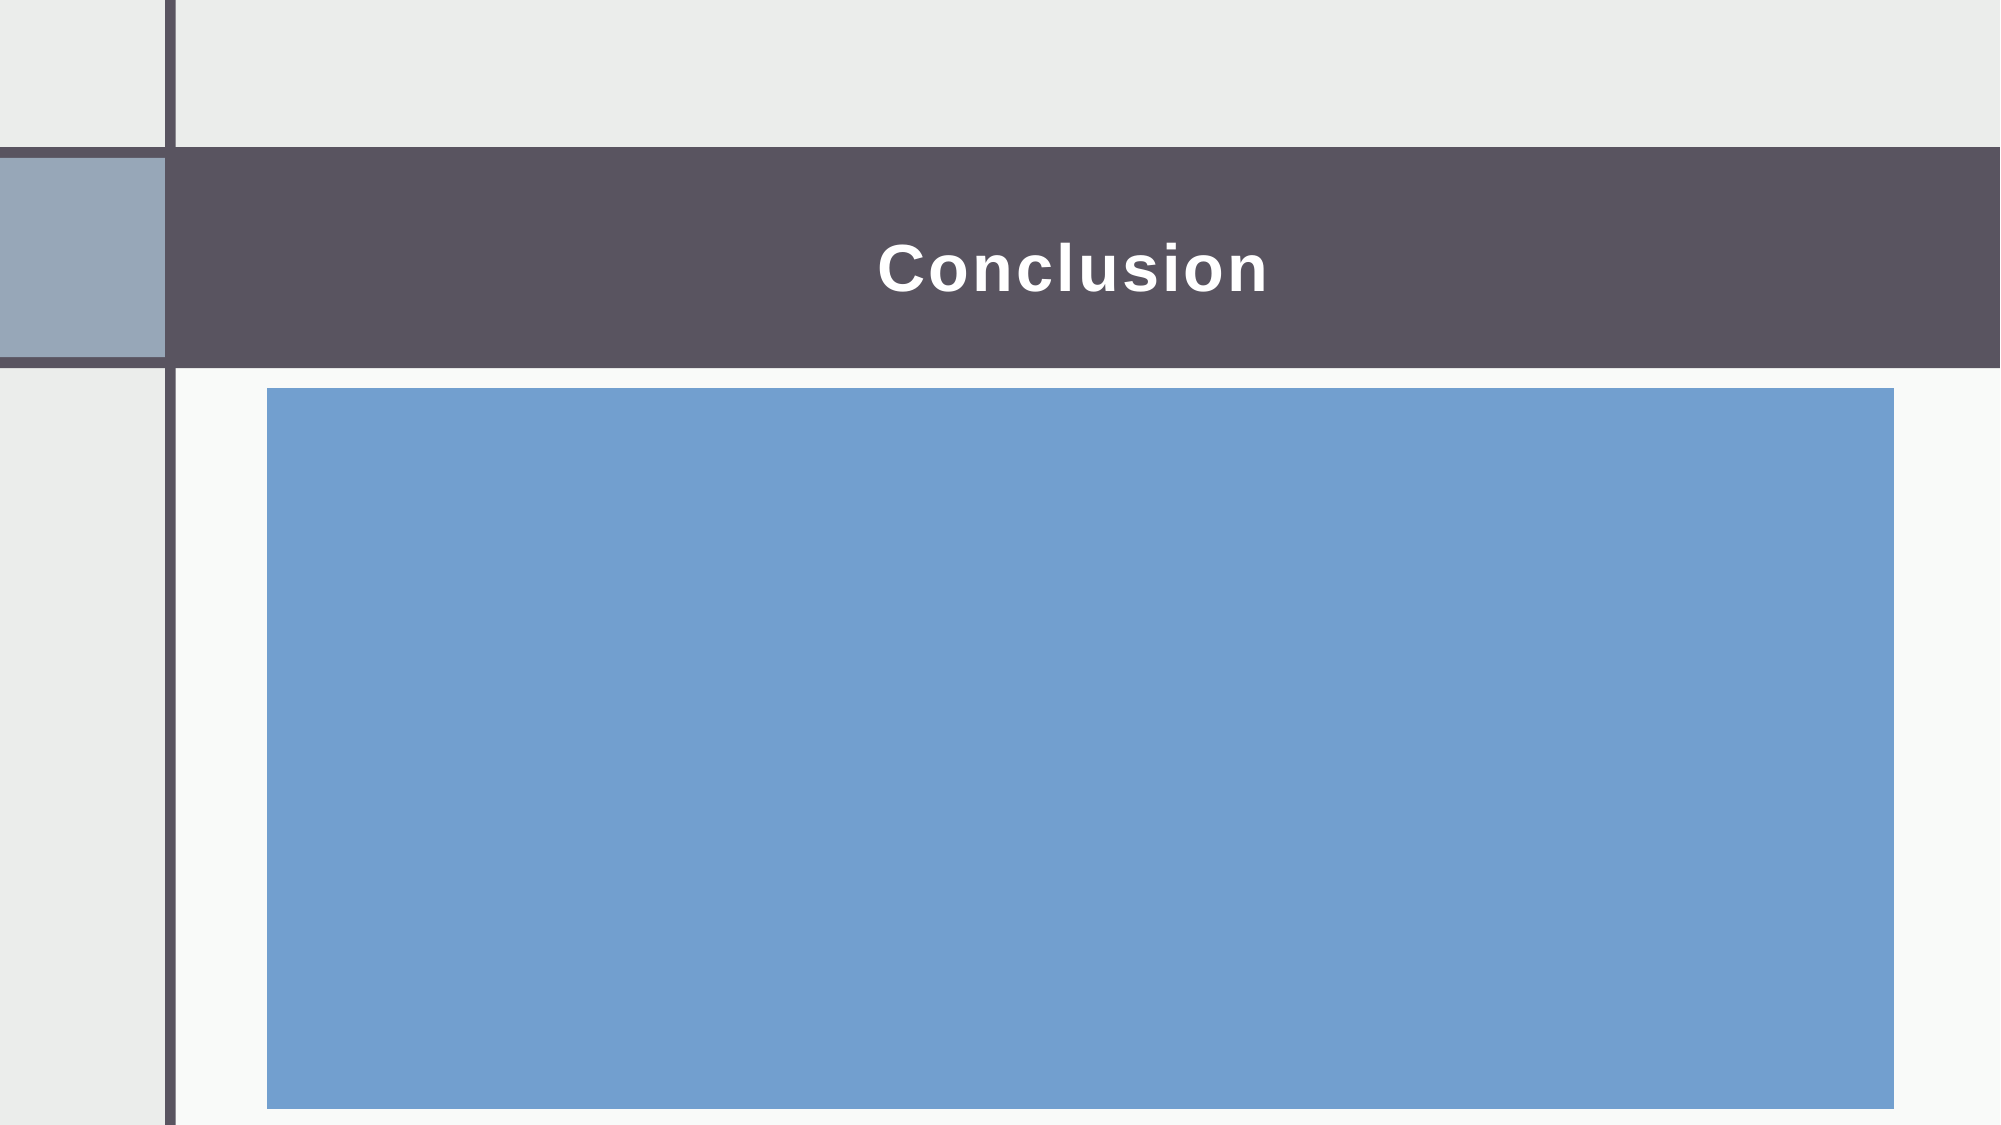

# Conclusion
The face recognition project demonstrates the practical application of computer vision and database technologies in automating attendance management.
It offers a scalable solution suitable for educational institutions, corporate offices, and public events.
By refining and optimizing the system, it can streamline attendance tracking processes, improve security measures, and enhance overall user experience.